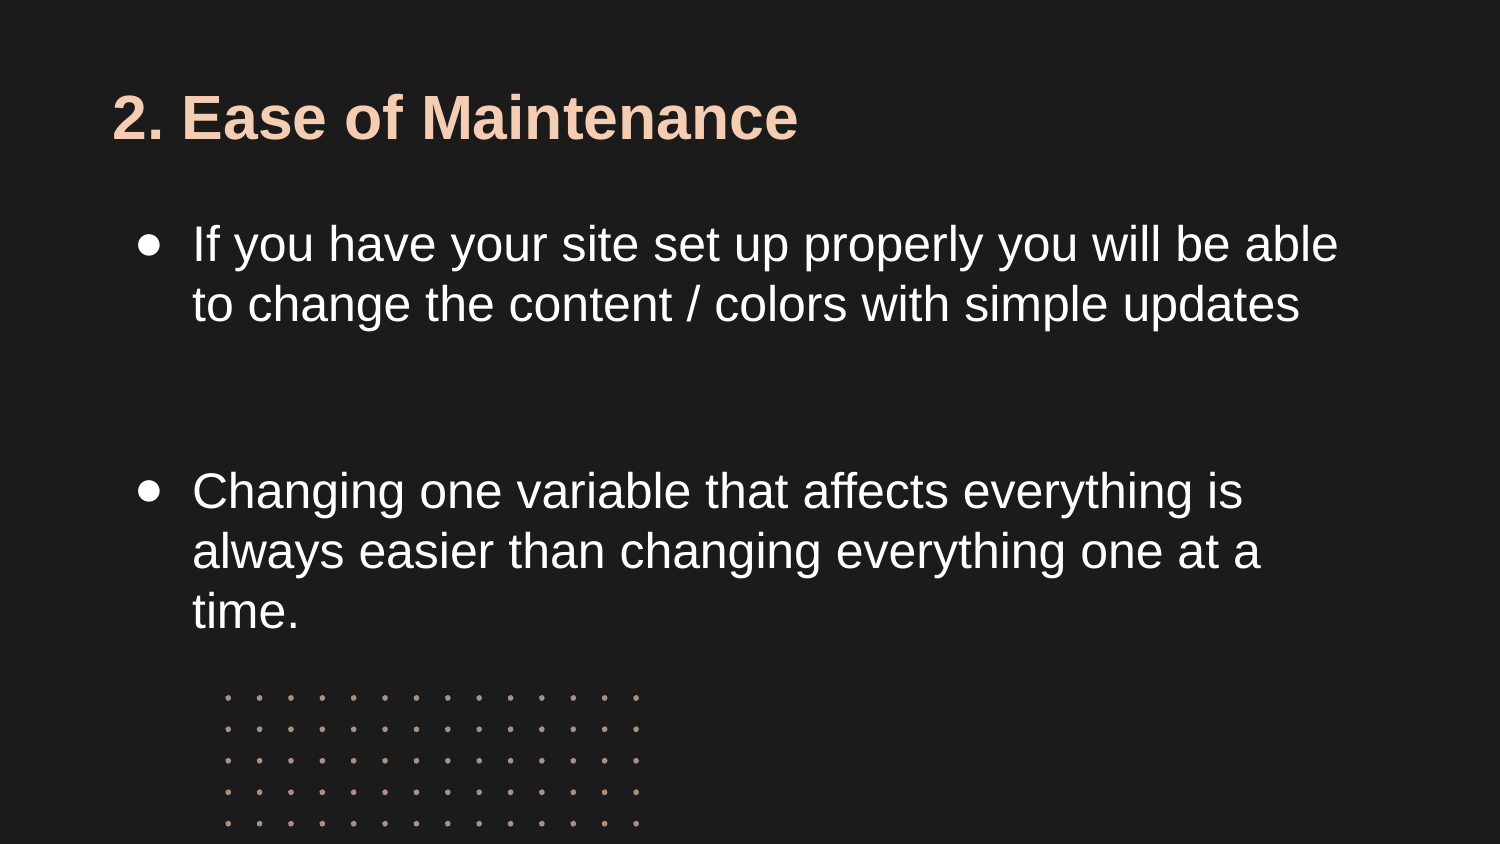

# 2. Ease of Maintenance
If you have your site set up properly you will be able to change the content / colors with simple updates

Changing one variable that affects everything is always easier than changing everything one at a time.